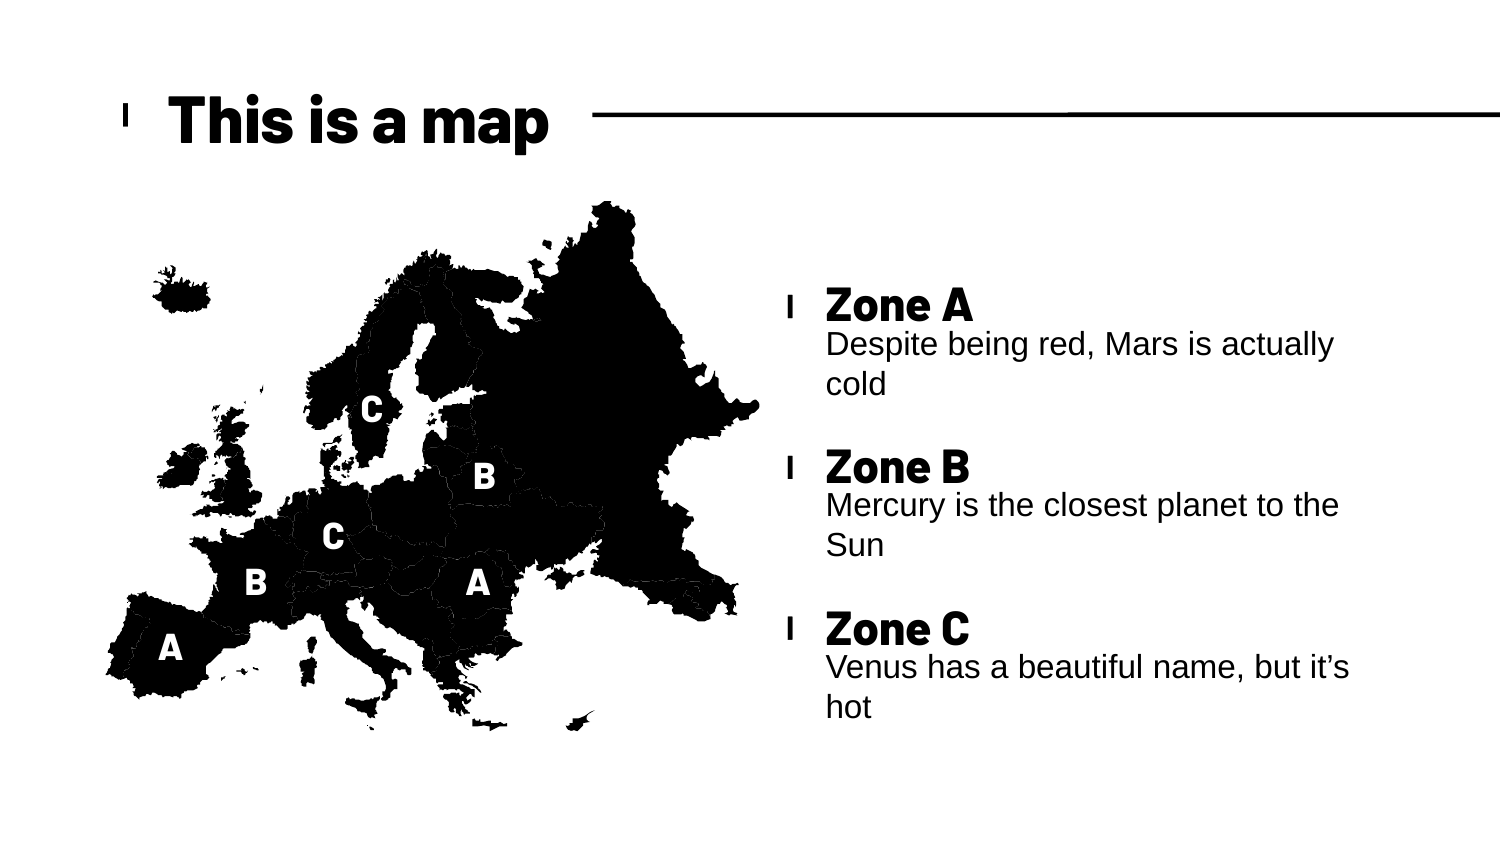

# This is a map

Zone A
Despite being red, Mars is actually cold
C
Zone B
B
Mercury is the closest planet to the Sun
C
B
A
Zone C
A
Venus has a beautiful name, but it’s hot